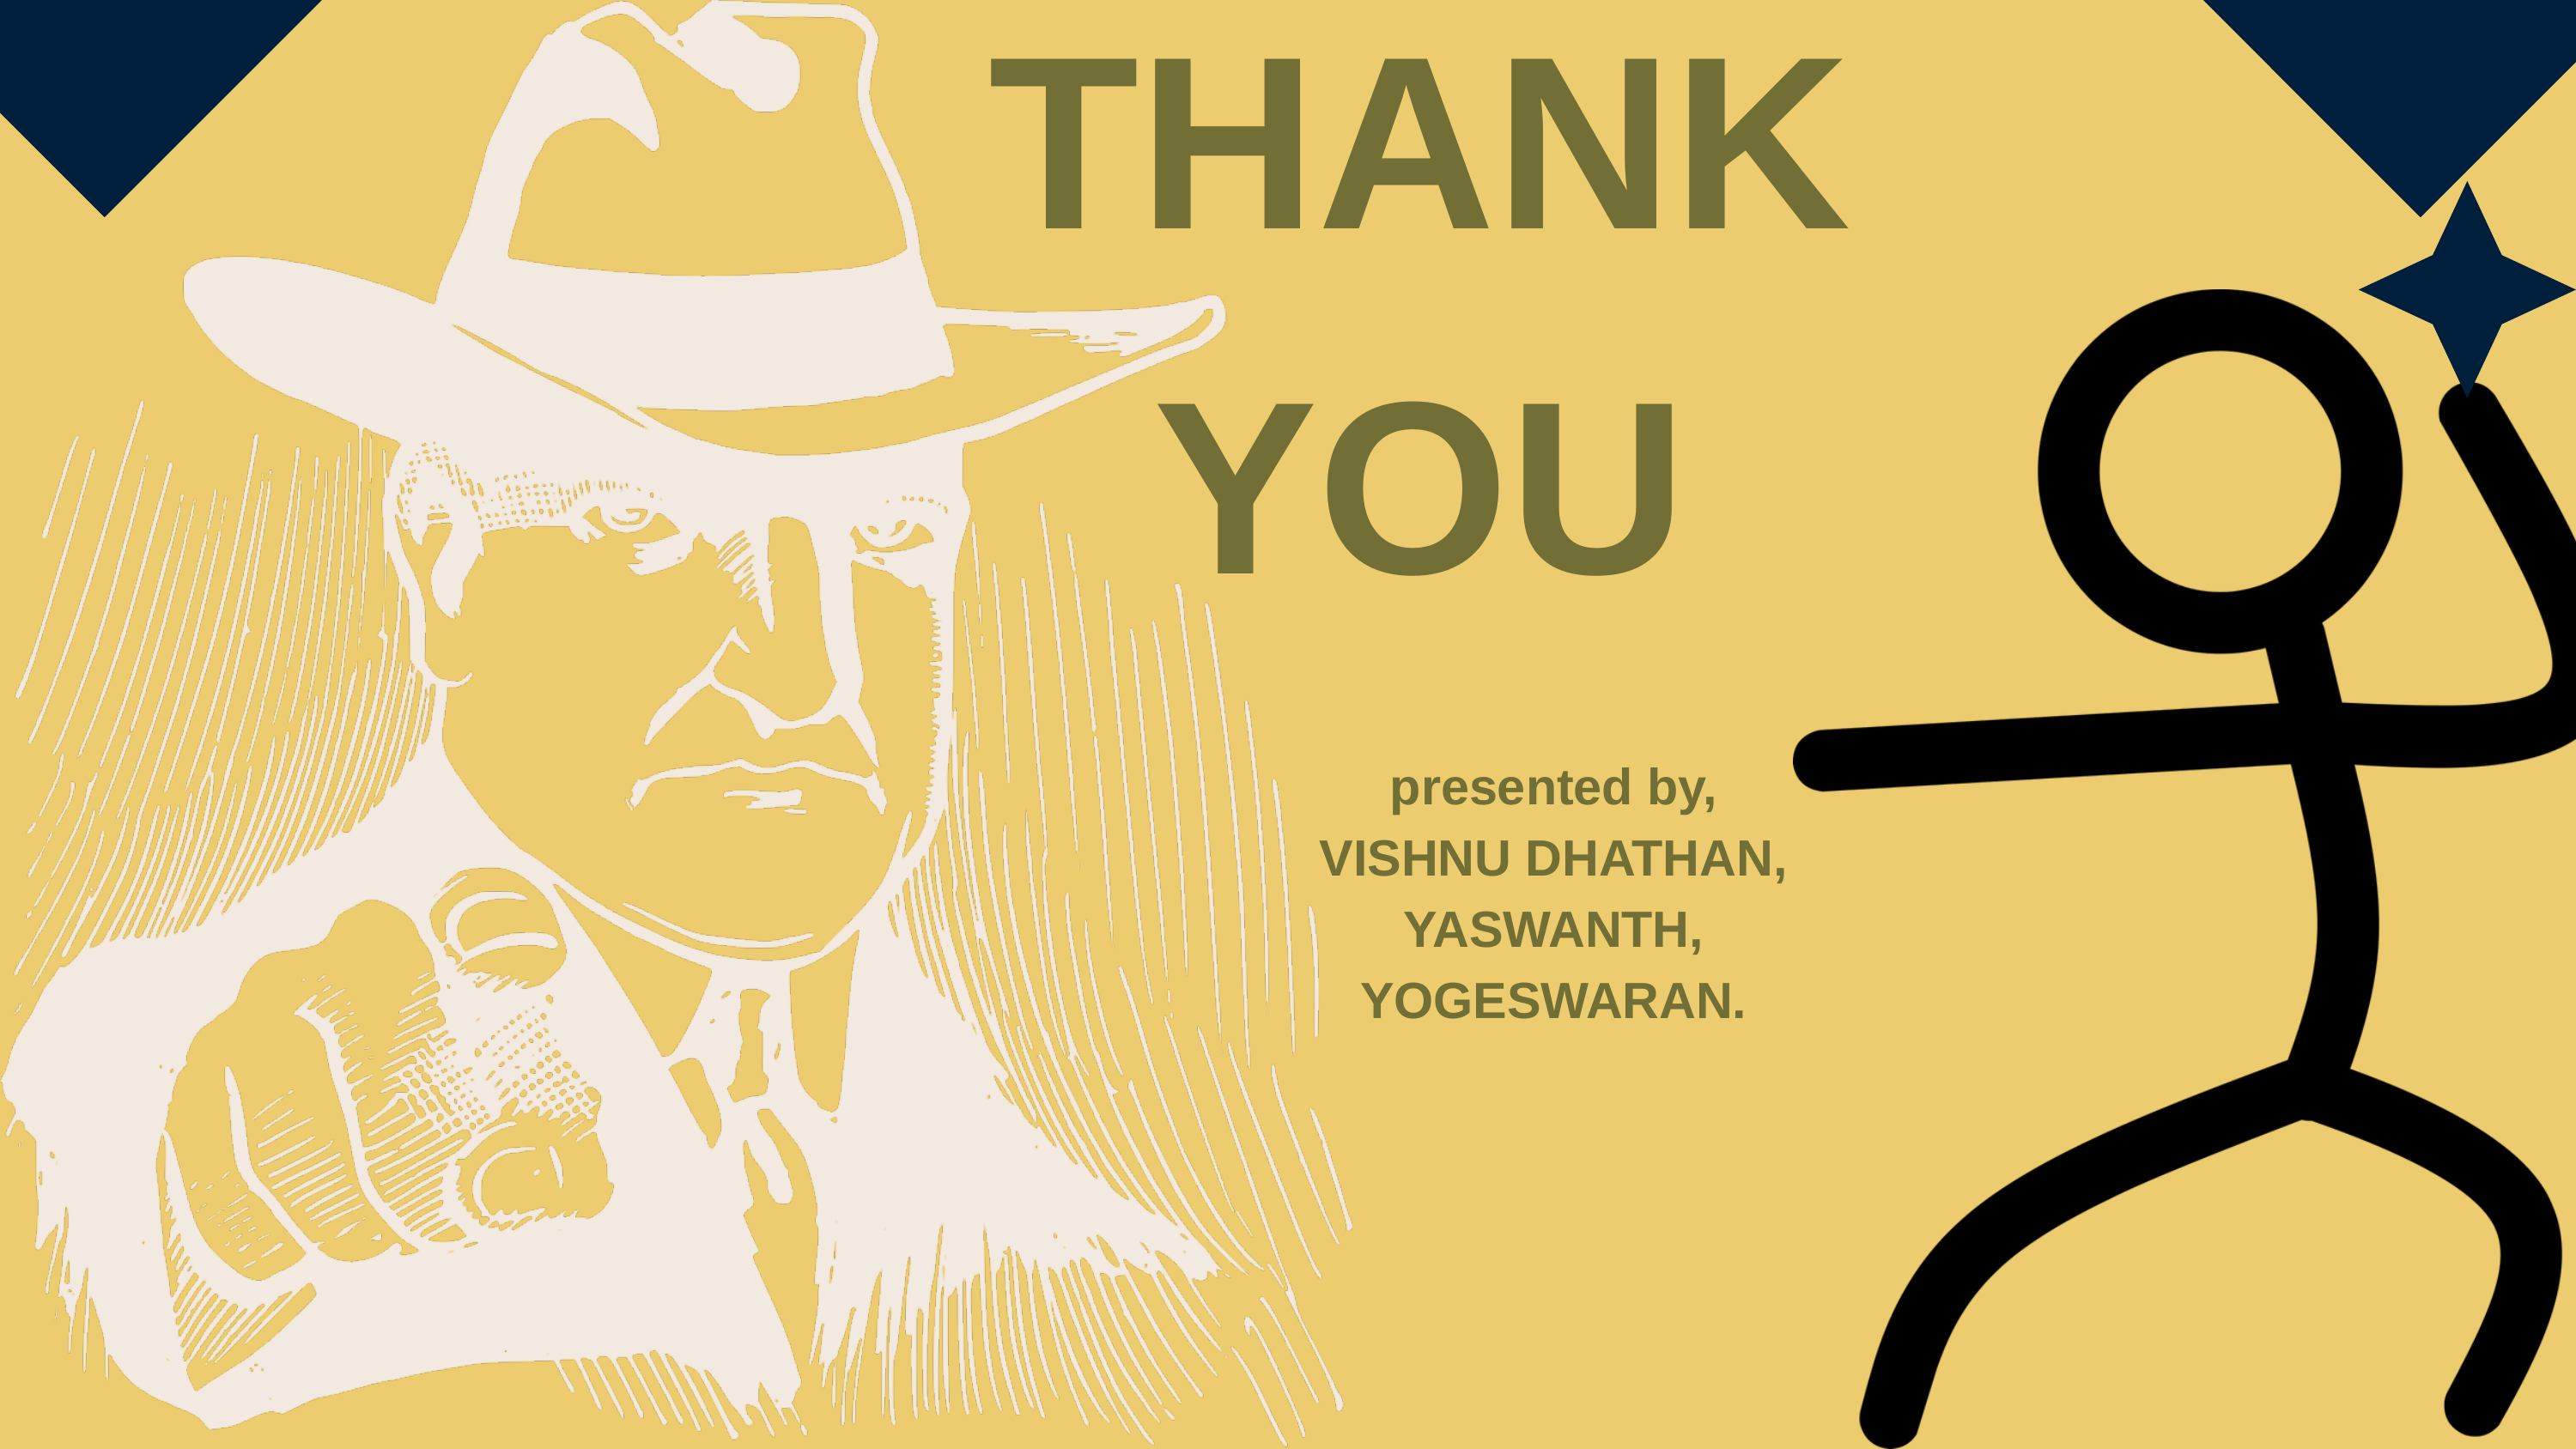

THANK
YOU

presented by,
VISHNU DHATHAN,
YASWANTH,
YOGESWARAN.